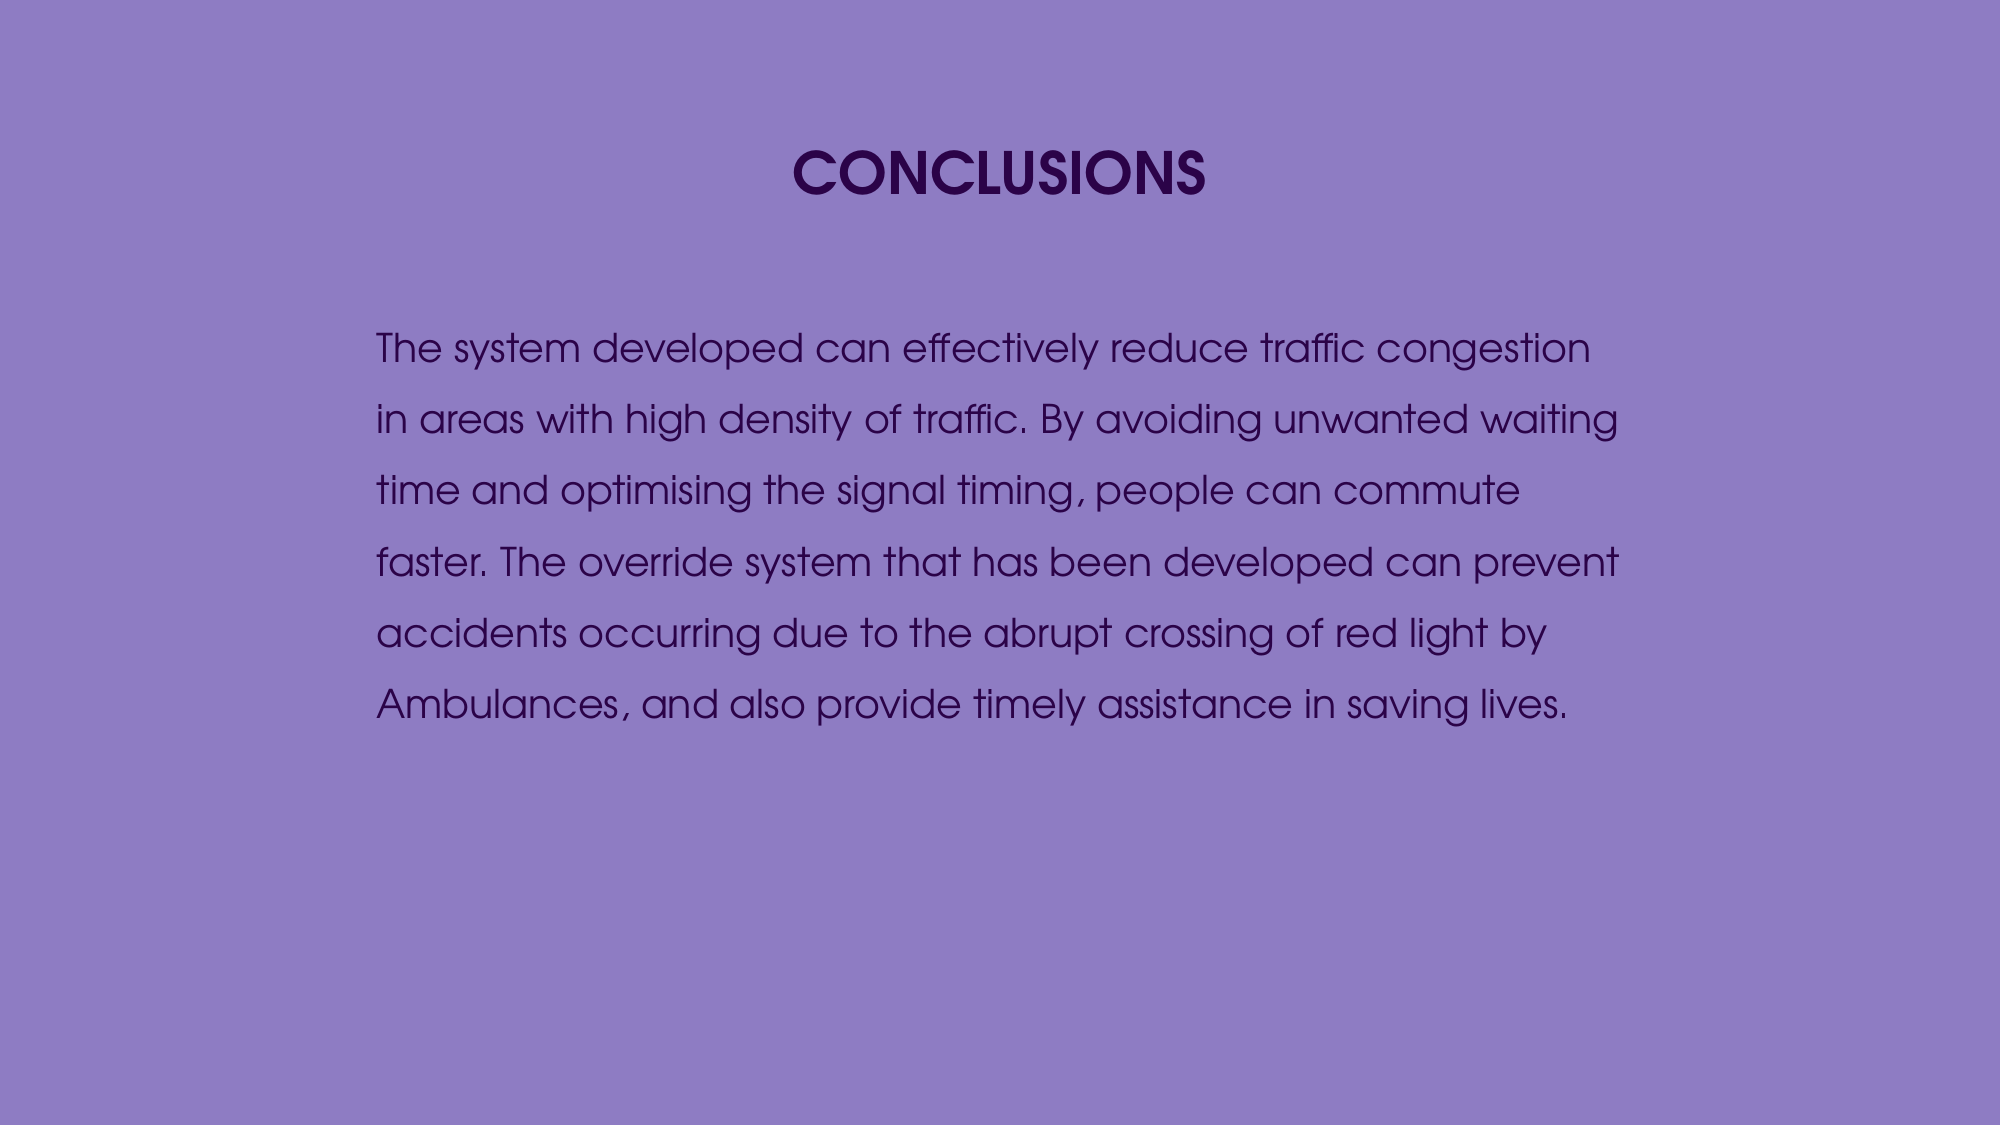

# CONCLUSIONS

The system developed can effectively reduce traffic congestion in areas with high density of traffic. By avoiding unwanted waiting time and optimising the signal timing, people can commute faster. The override system that has been developed can prevent accidents occurring due to the abrupt crossing of red light by Ambulances, and also provide timely assistance in saving lives.